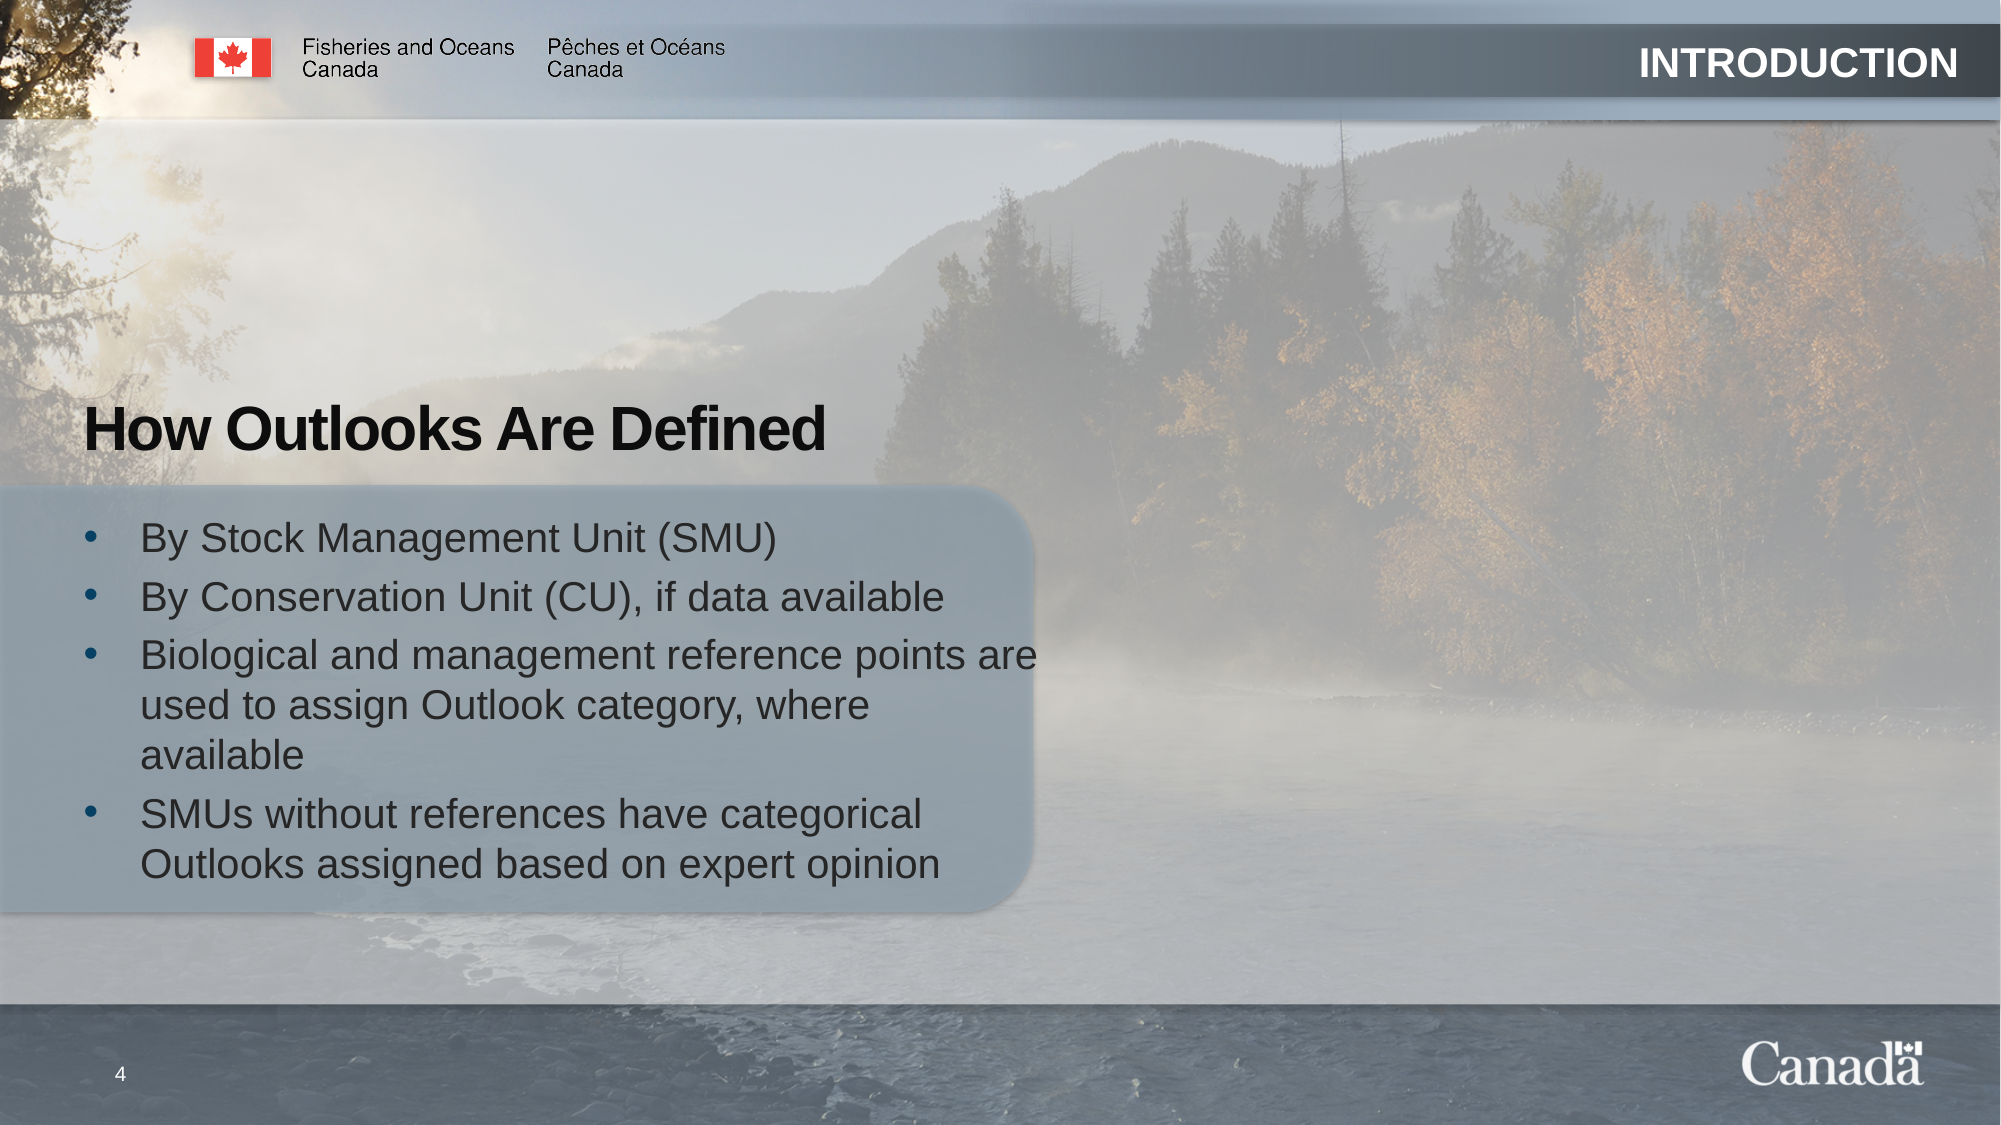

INTRODUCTION

How Outlooks Are Defined
By Stock Management Unit (SMU)
By Conservation Unit (CU), if data available
Biological and management reference points are used to assign Outlook category, where available
SMUs without references have categorical Outlooks assigned based on expert opinion
4